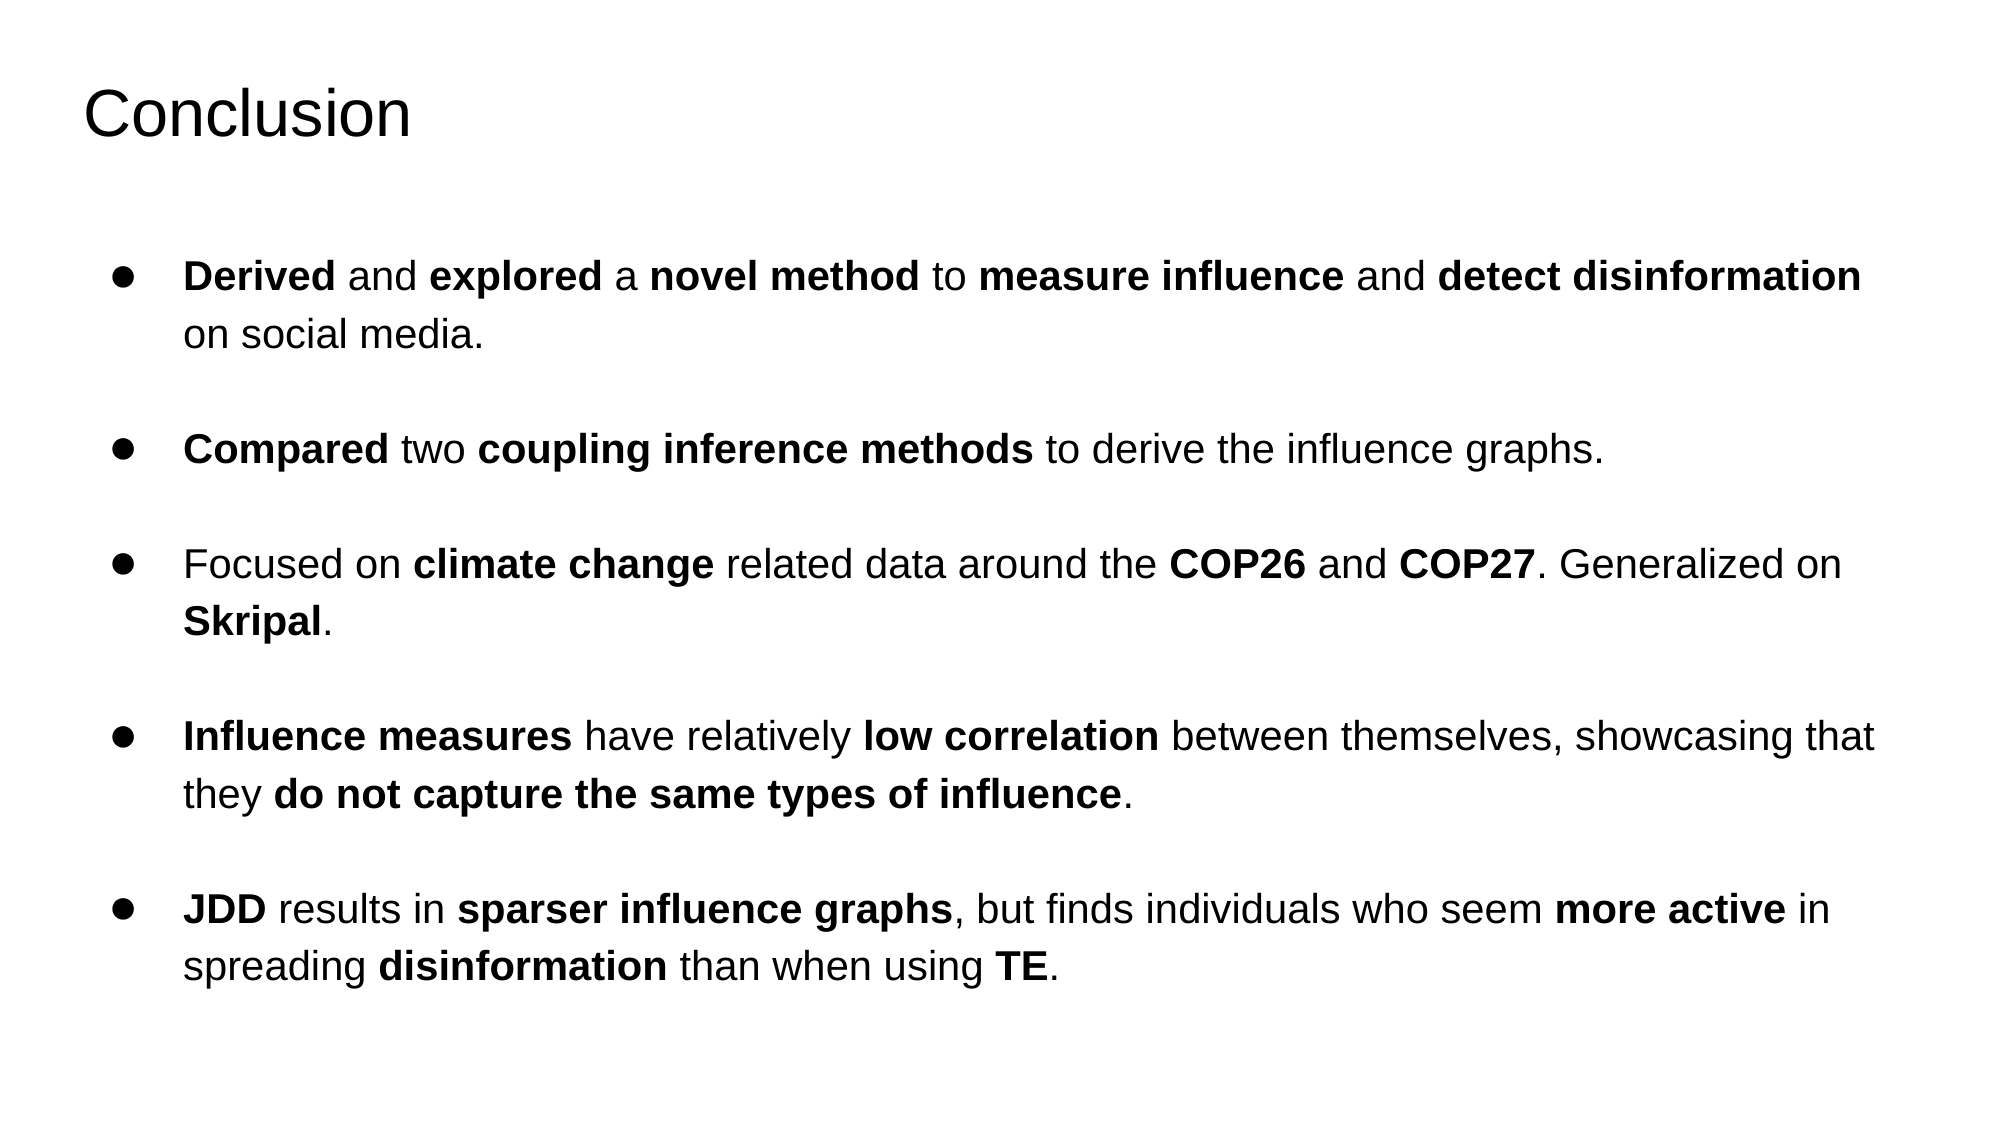

# Conclusion
Derived and explored a novel method to measure influence and detect disinformation on social media.

Compared two coupling inference methods to derive the influence graphs.

Focused on climate change related data around the COP26 and COP27. Generalized on Skripal.

Influence measures have relatively low correlation between themselves, showcasing that they do not capture the same types of influence.

JDD results in sparser influence graphs, but finds individuals who seem more active in spreading disinformation than when using TE.